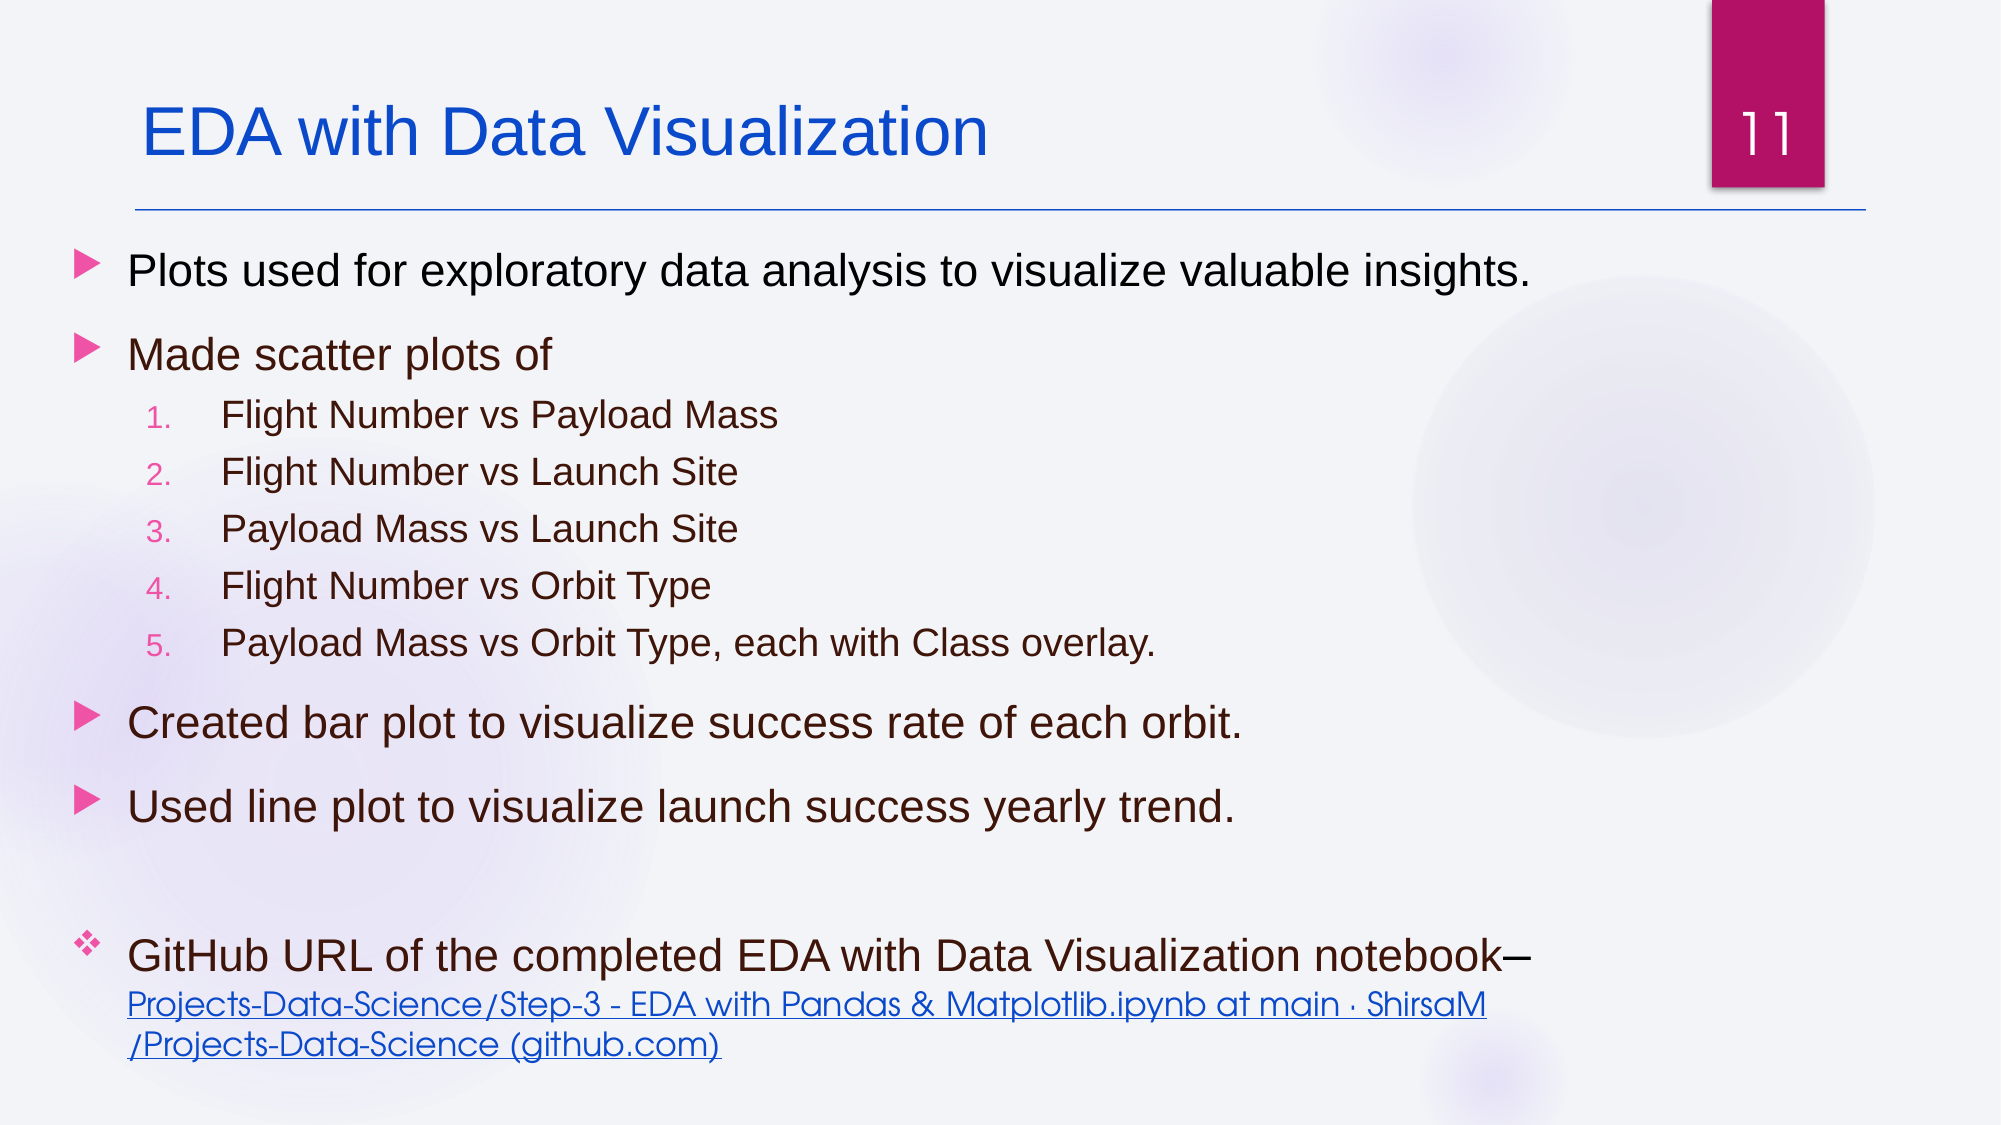

11
EDA with Data Visualization
Plots used for exploratory data analysis to visualize valuable insights.
Made scatter plots of
Flight Number vs Payload Mass
Flight Number vs Launch Site
Payload Mass vs Launch Site
Flight Number vs Orbit Type
Payload Mass vs Orbit Type, each with Class overlay.
Created bar plot to visualize success rate of each orbit.
Used line plot to visualize launch success yearly trend.

GitHub URL of the completed EDA with Data Visualization notebook– Projects-Data-Science/Step-3 - EDA with Pandas & Matplotlib.ipynb at main · ShirsaM/Projects-Data-Science (github.com)